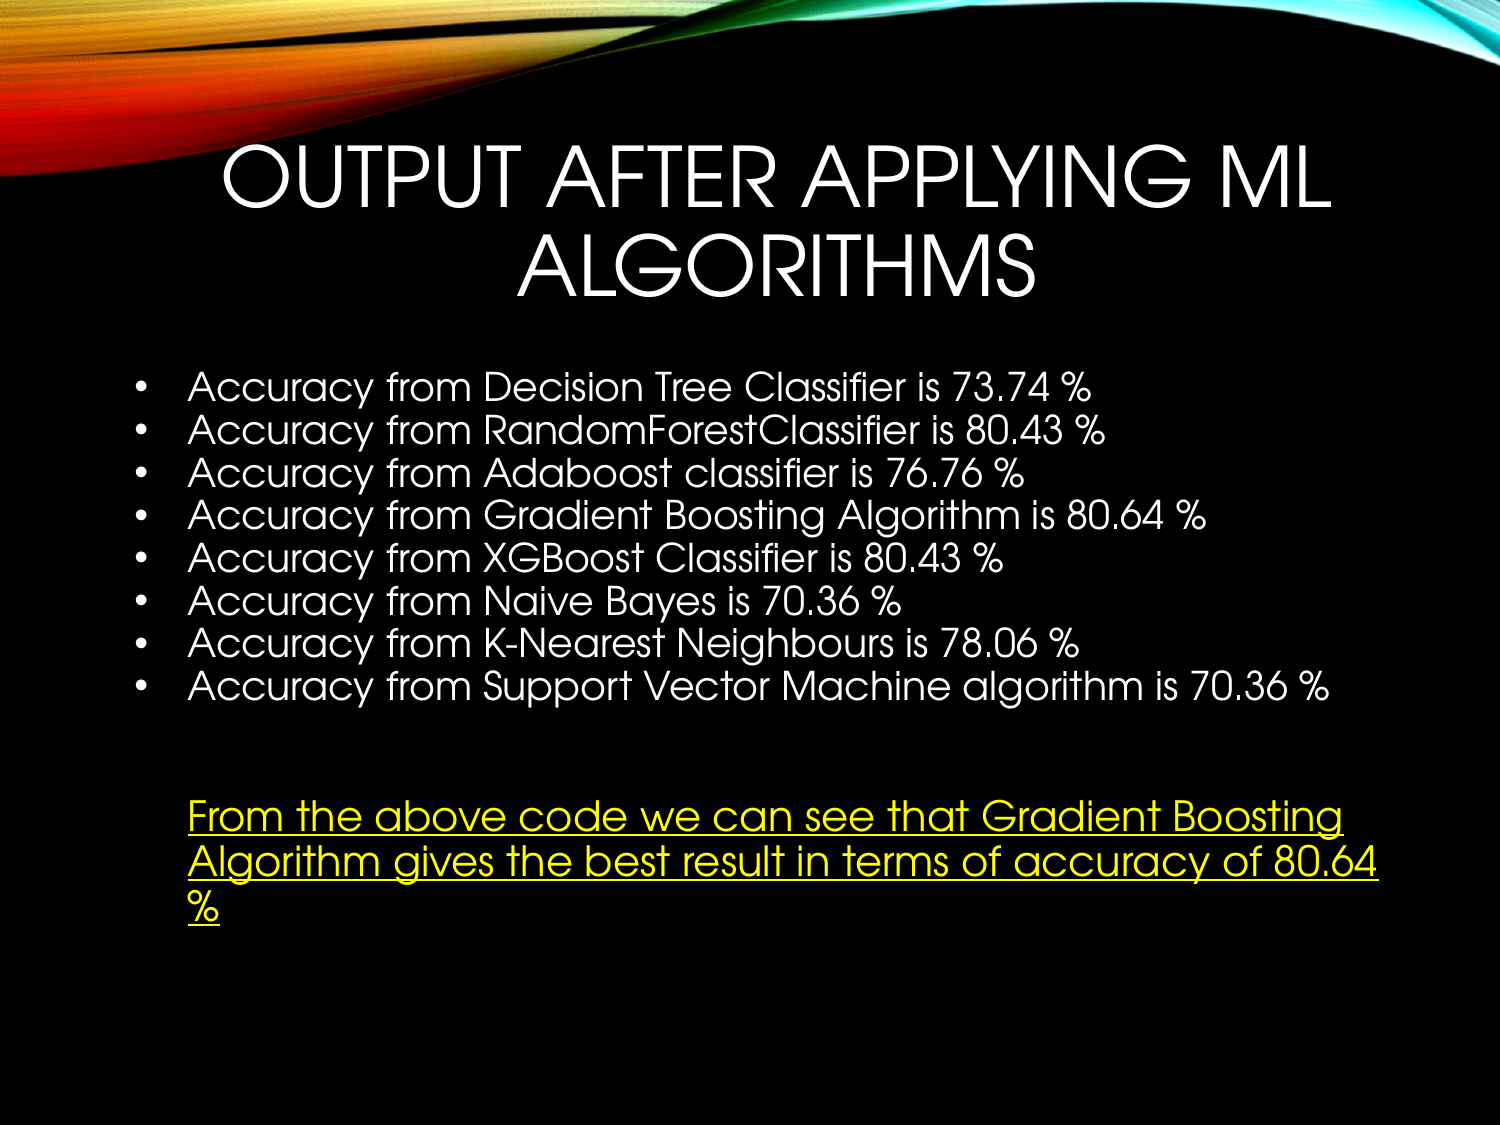

# OUTPUT AFTER APPLYING ML ALGORITHMS
Accuracy from Decision Tree Classifier is 73.74 %
Accuracy from RandomForestClassifier is 80.43 %
Accuracy from Adaboost classifier is 76.76 %
Accuracy from Gradient Boosting Algorithm is 80.64 %
Accuracy from XGBoost Classifier is 80.43 %
Accuracy from Naive Bayes is 70.36 %
Accuracy from K-Nearest Neighbours is 78.06 %
Accuracy from Support Vector Machine algorithm is 70.36 %

From the above code we can see that Gradient Boosting Algorithm gives the best result in terms of accuracy of 80.64 %